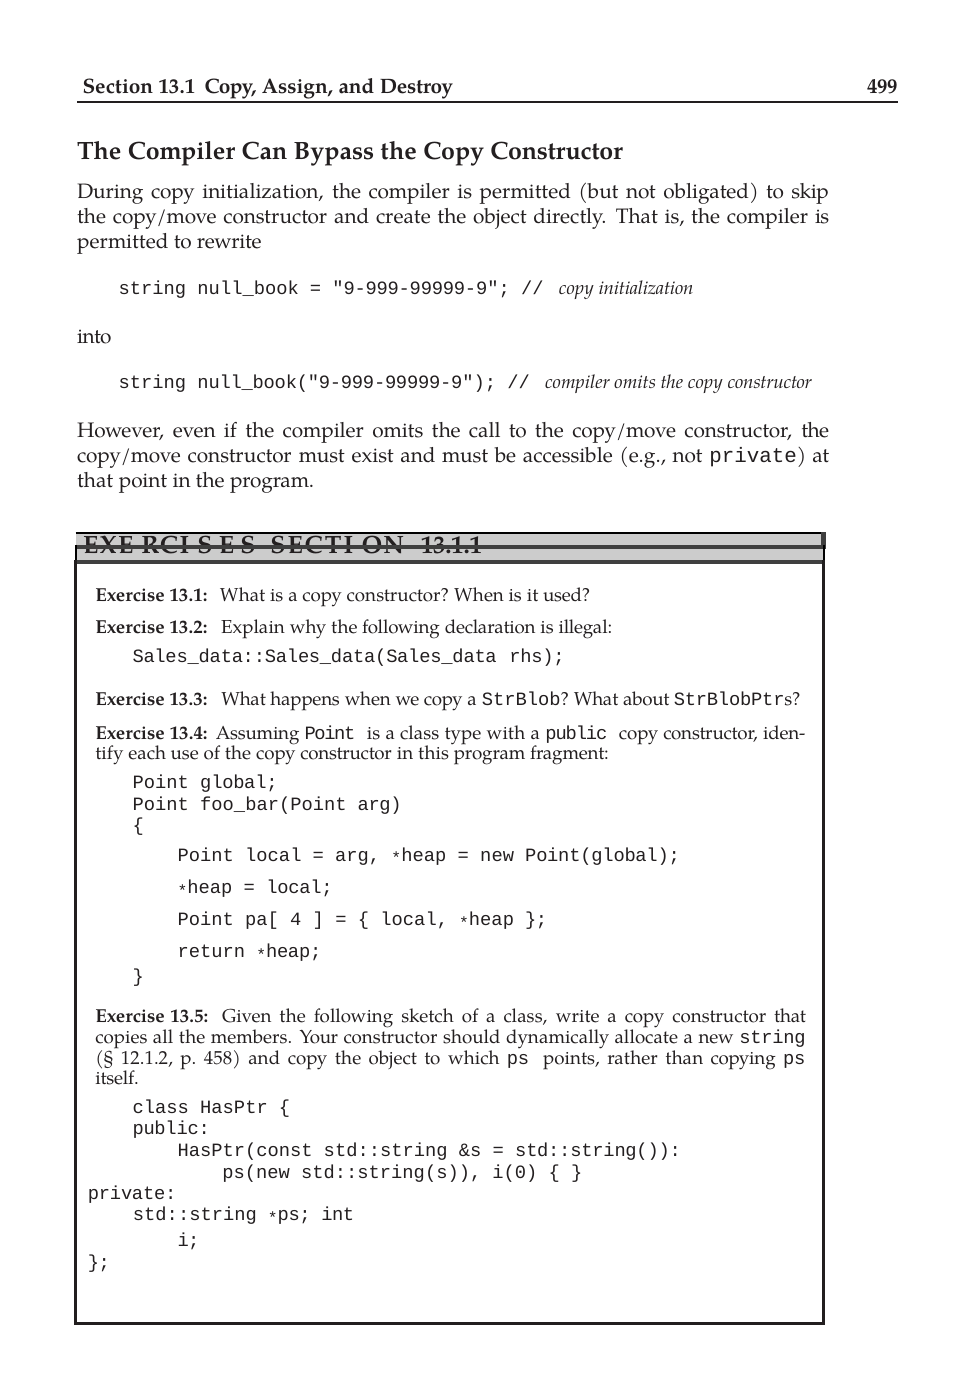

Section 13.1 Copy, Assign, and Destroy
499

The Compiler Can Bypass the Copy Constructor
During copy initialization, the compiler is permitted (but not obligated) to skip the copy/move constructor and create the object directly. That is, the compiler is permitted to rewrite

string null_book = "9-999-99999-9"; // copy initialization

into

string null_book("9-999-99999-9"); // compiler omits the copy constructor

However, even if the compiler omits the call to the copy/move constructor, the copy/move constructor must exist and must be accessible (e.g., not private) at that point in the program.
|  |
| --- |
| Exe rci s e s Secti on 13.1.1 |
| Exercise 13.1: What is a copy constructor? When is it used? Exercise 13.2: Explain why the following declaration is illegal: Sales\_data::Sales\_data(Sales\_data rhs); Exercise 13.3: What happens when we copy a StrBlob? What about StrBlobPtrs? Exercise 13.4: Assuming Point is a class type with a public copy constructor, iden- tify each use of the copy constructor in this program fragment: Point global; Point foo\_bar(Point arg) { Point local = arg, \*heap = new Point(global); \*heap = local; Point pa[ 4 ] = { local, \*heap }; return \*heap; } Exercise 13.5: Given the following sketch of a class, write a copy constructor that copies all the members. Your constructor should dynamically allocate a new string (§ 12.1.2, p. 458) and copy the object to which ps points, rather than copying ps itself. class HasPtr { public: HasPtr(const std::string &s = std::string()): ps(new std::string(s)), i(0) { } private: std::string \*ps; int i; }; |